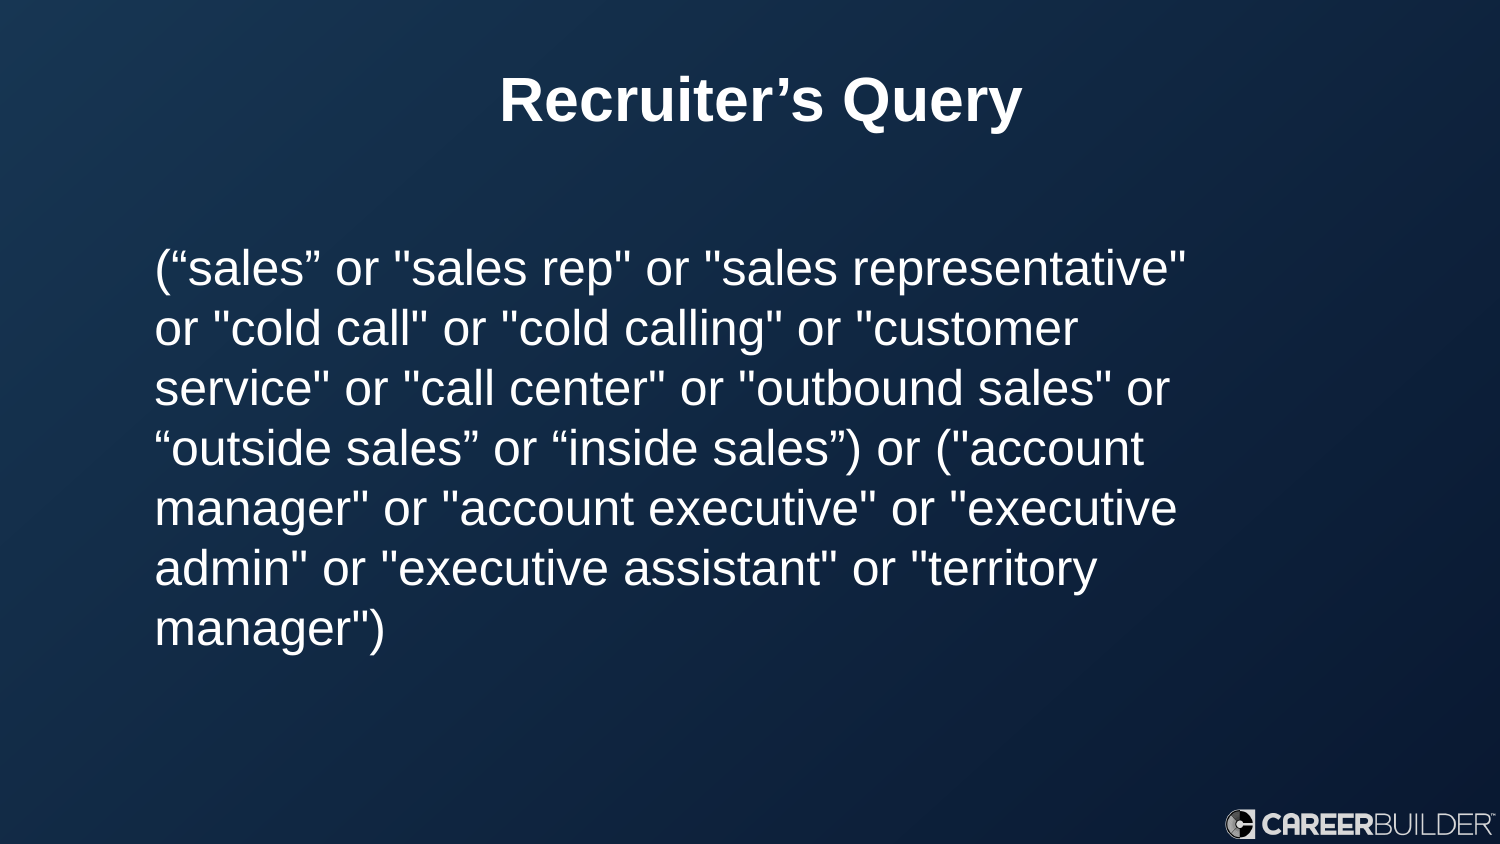

Recruiter’s Query

(“sales” or "sales rep" or "sales representative" or "cold call" or "cold calling" or "customer service" or "call center" or "outbound sales" or “outside sales” or “inside sales”) or ("account manager" or "account executive" or "executive admin" or "executive assistant" or "territory manager")